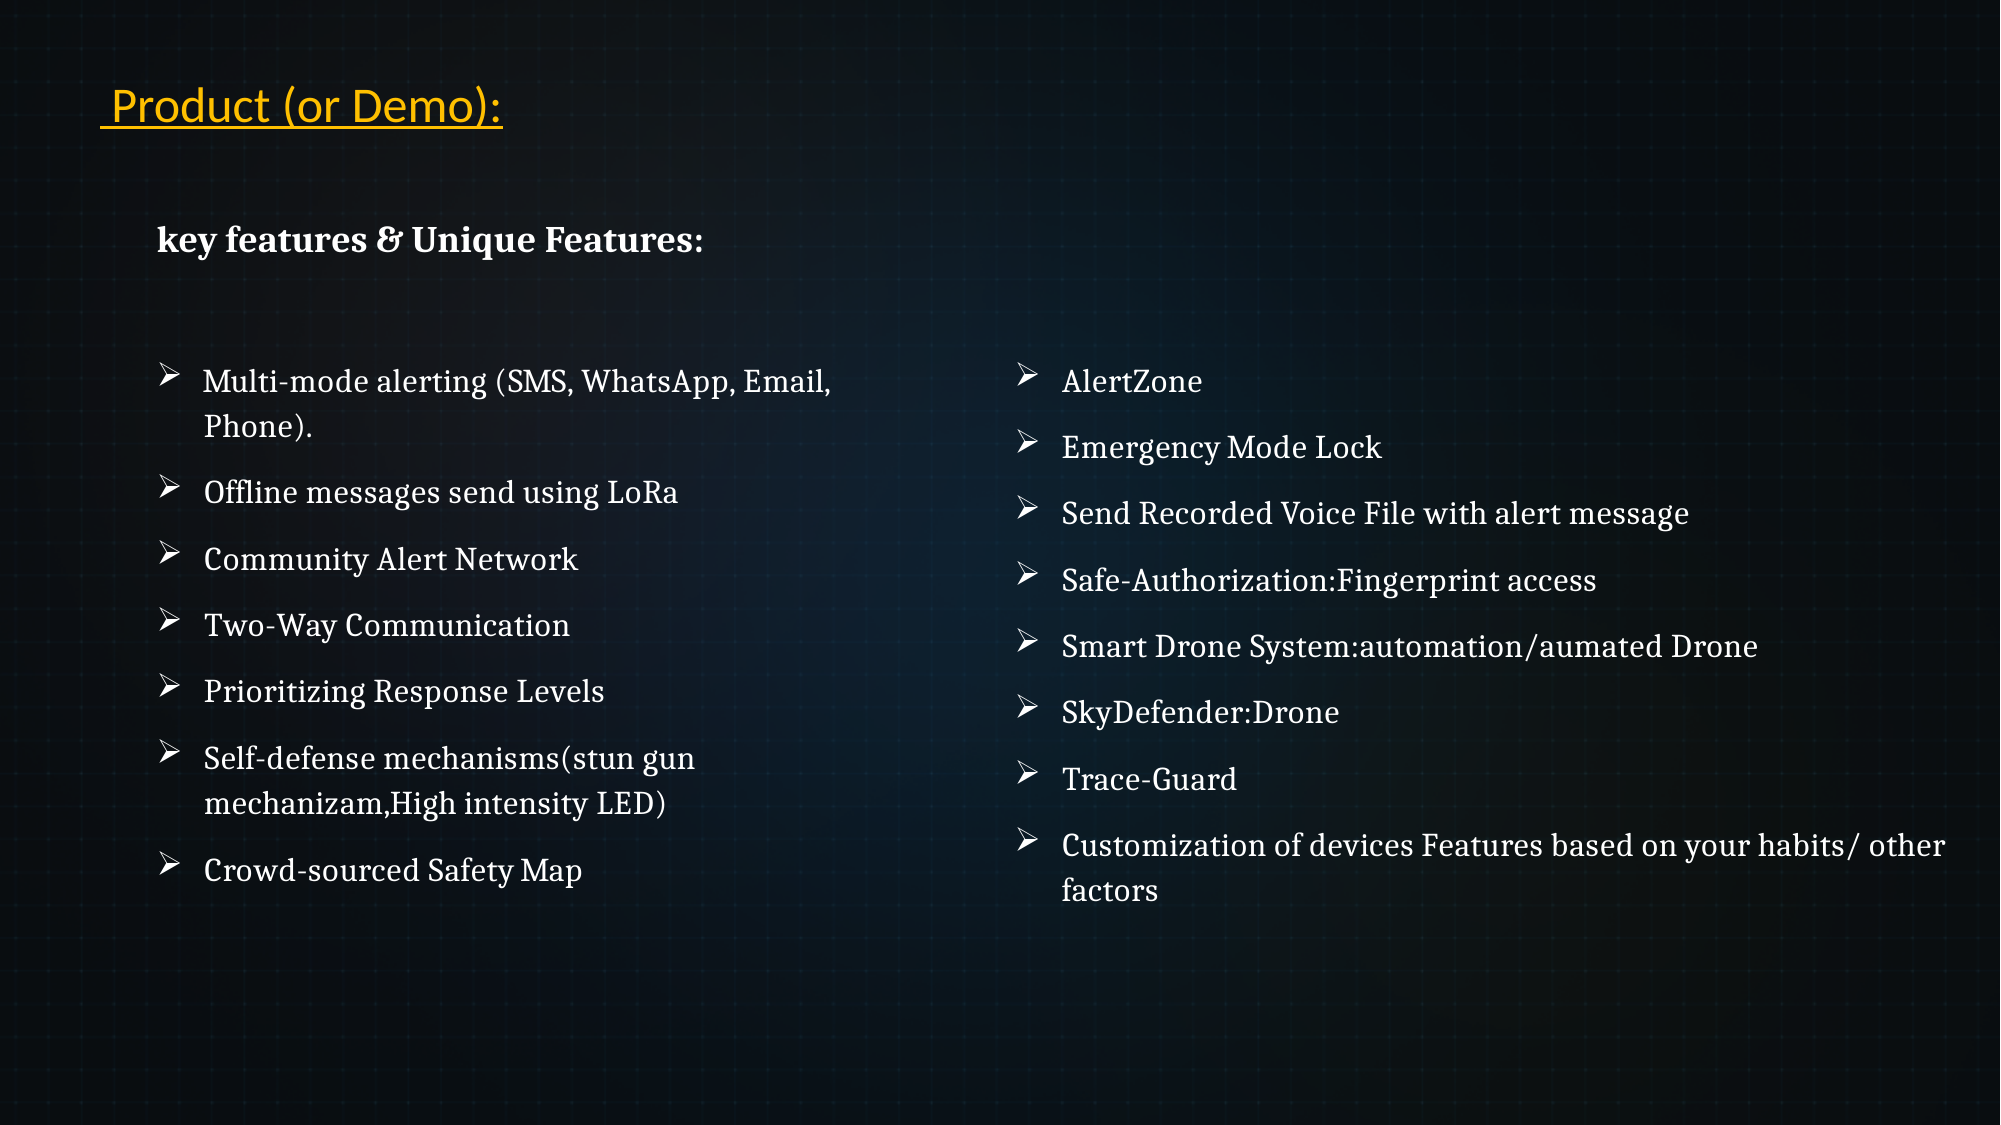

Product (or Demo):
key features & Unique Features:

Multi-mode alerting (SMS, WhatsApp, Email, Phone).
Offline messages send using LoRa
Community Alert Network
Two-Way Communication
Prioritizing Response Levels
Self-defense mechanisms(stun gun mechanizam,High intensity LED)
Crowd-sourced Safety Map

AlertZone
Emergency Mode Lock
Send Recorded Voice File with alert message
Safe-Authorization:Fingerprint access
Smart Drone System:automation/aumated Drone
SkyDefender:Drone
Trace-Guard
Customization of devices Features based on your habits/ other factors